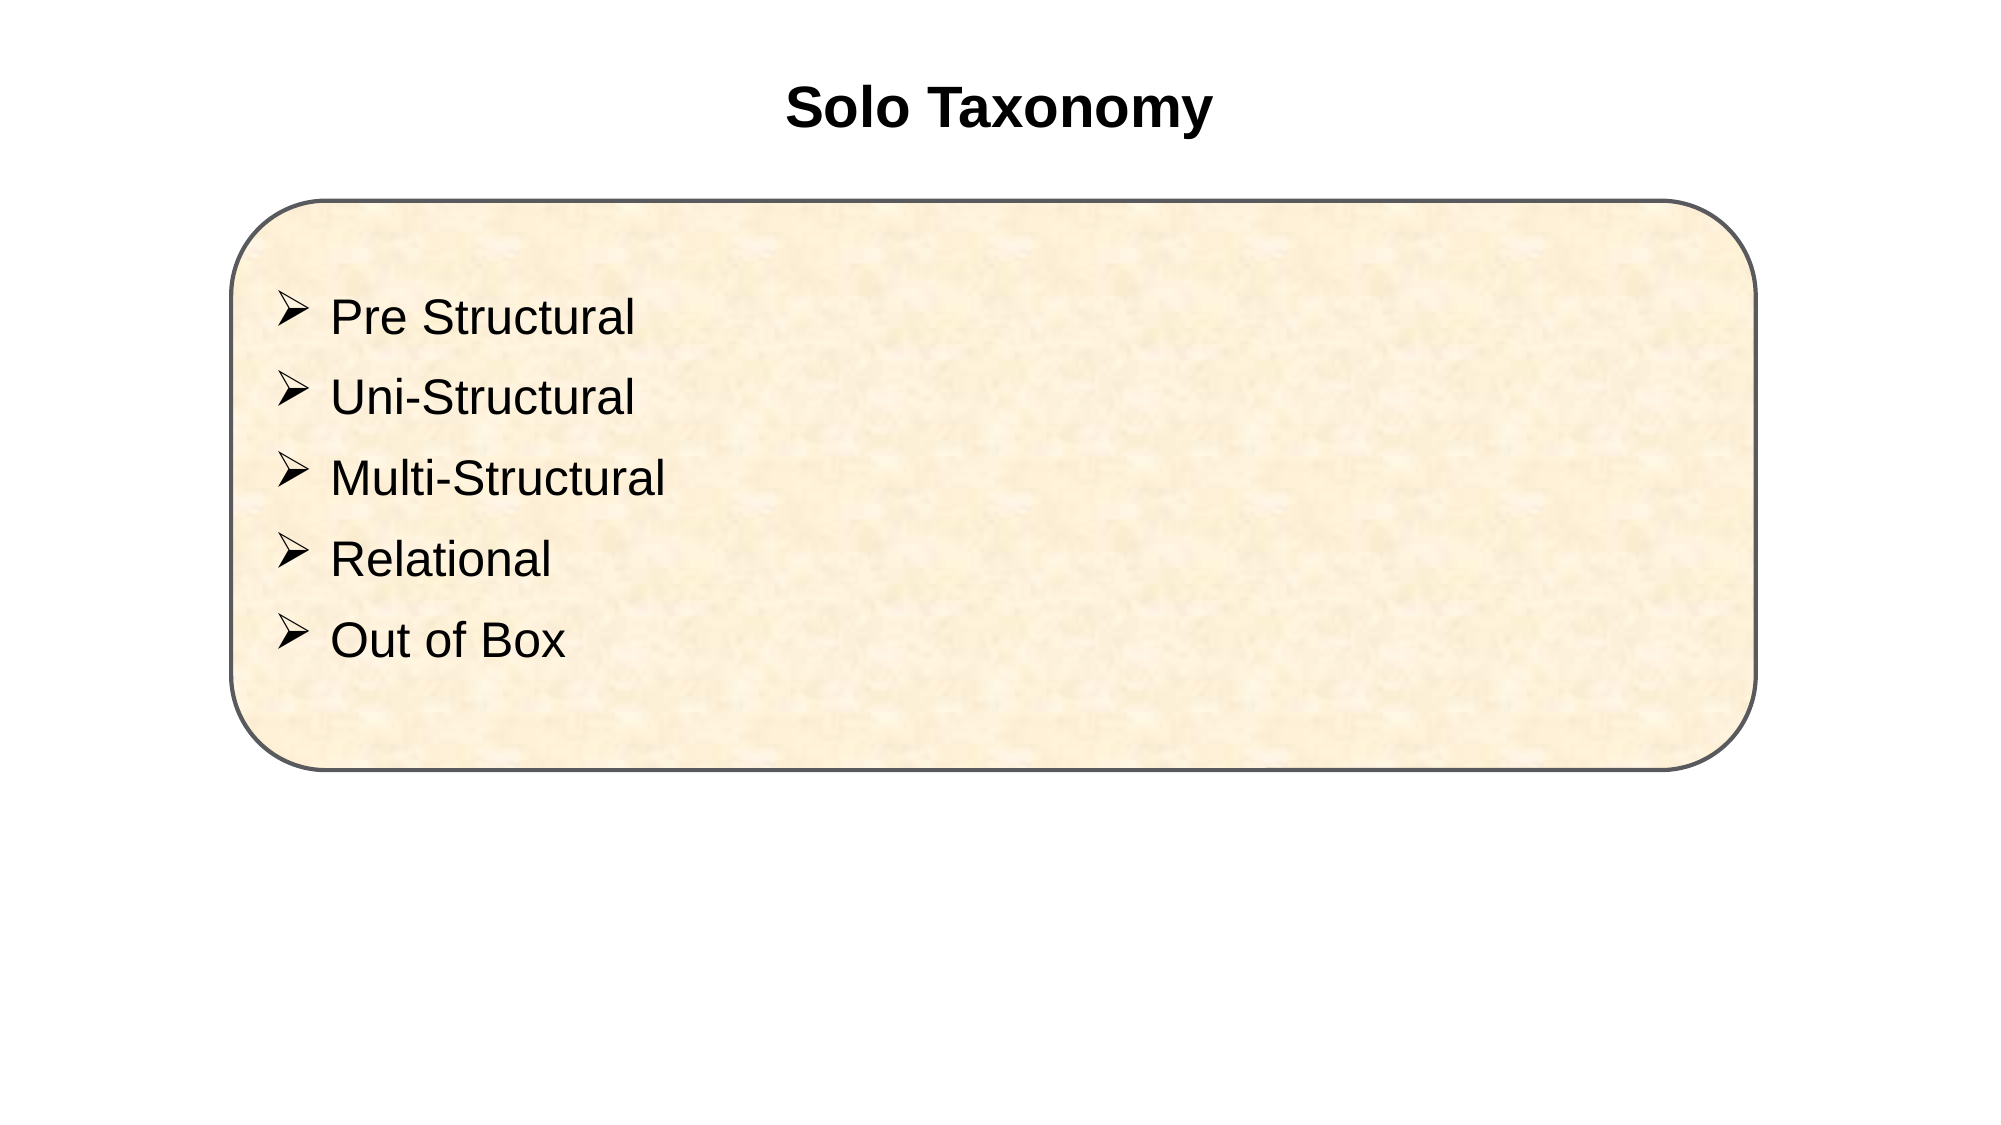

# Solo Taxonomy

Pre Structural
Uni-Structural
Multi-Structural
Relational
Out of Box